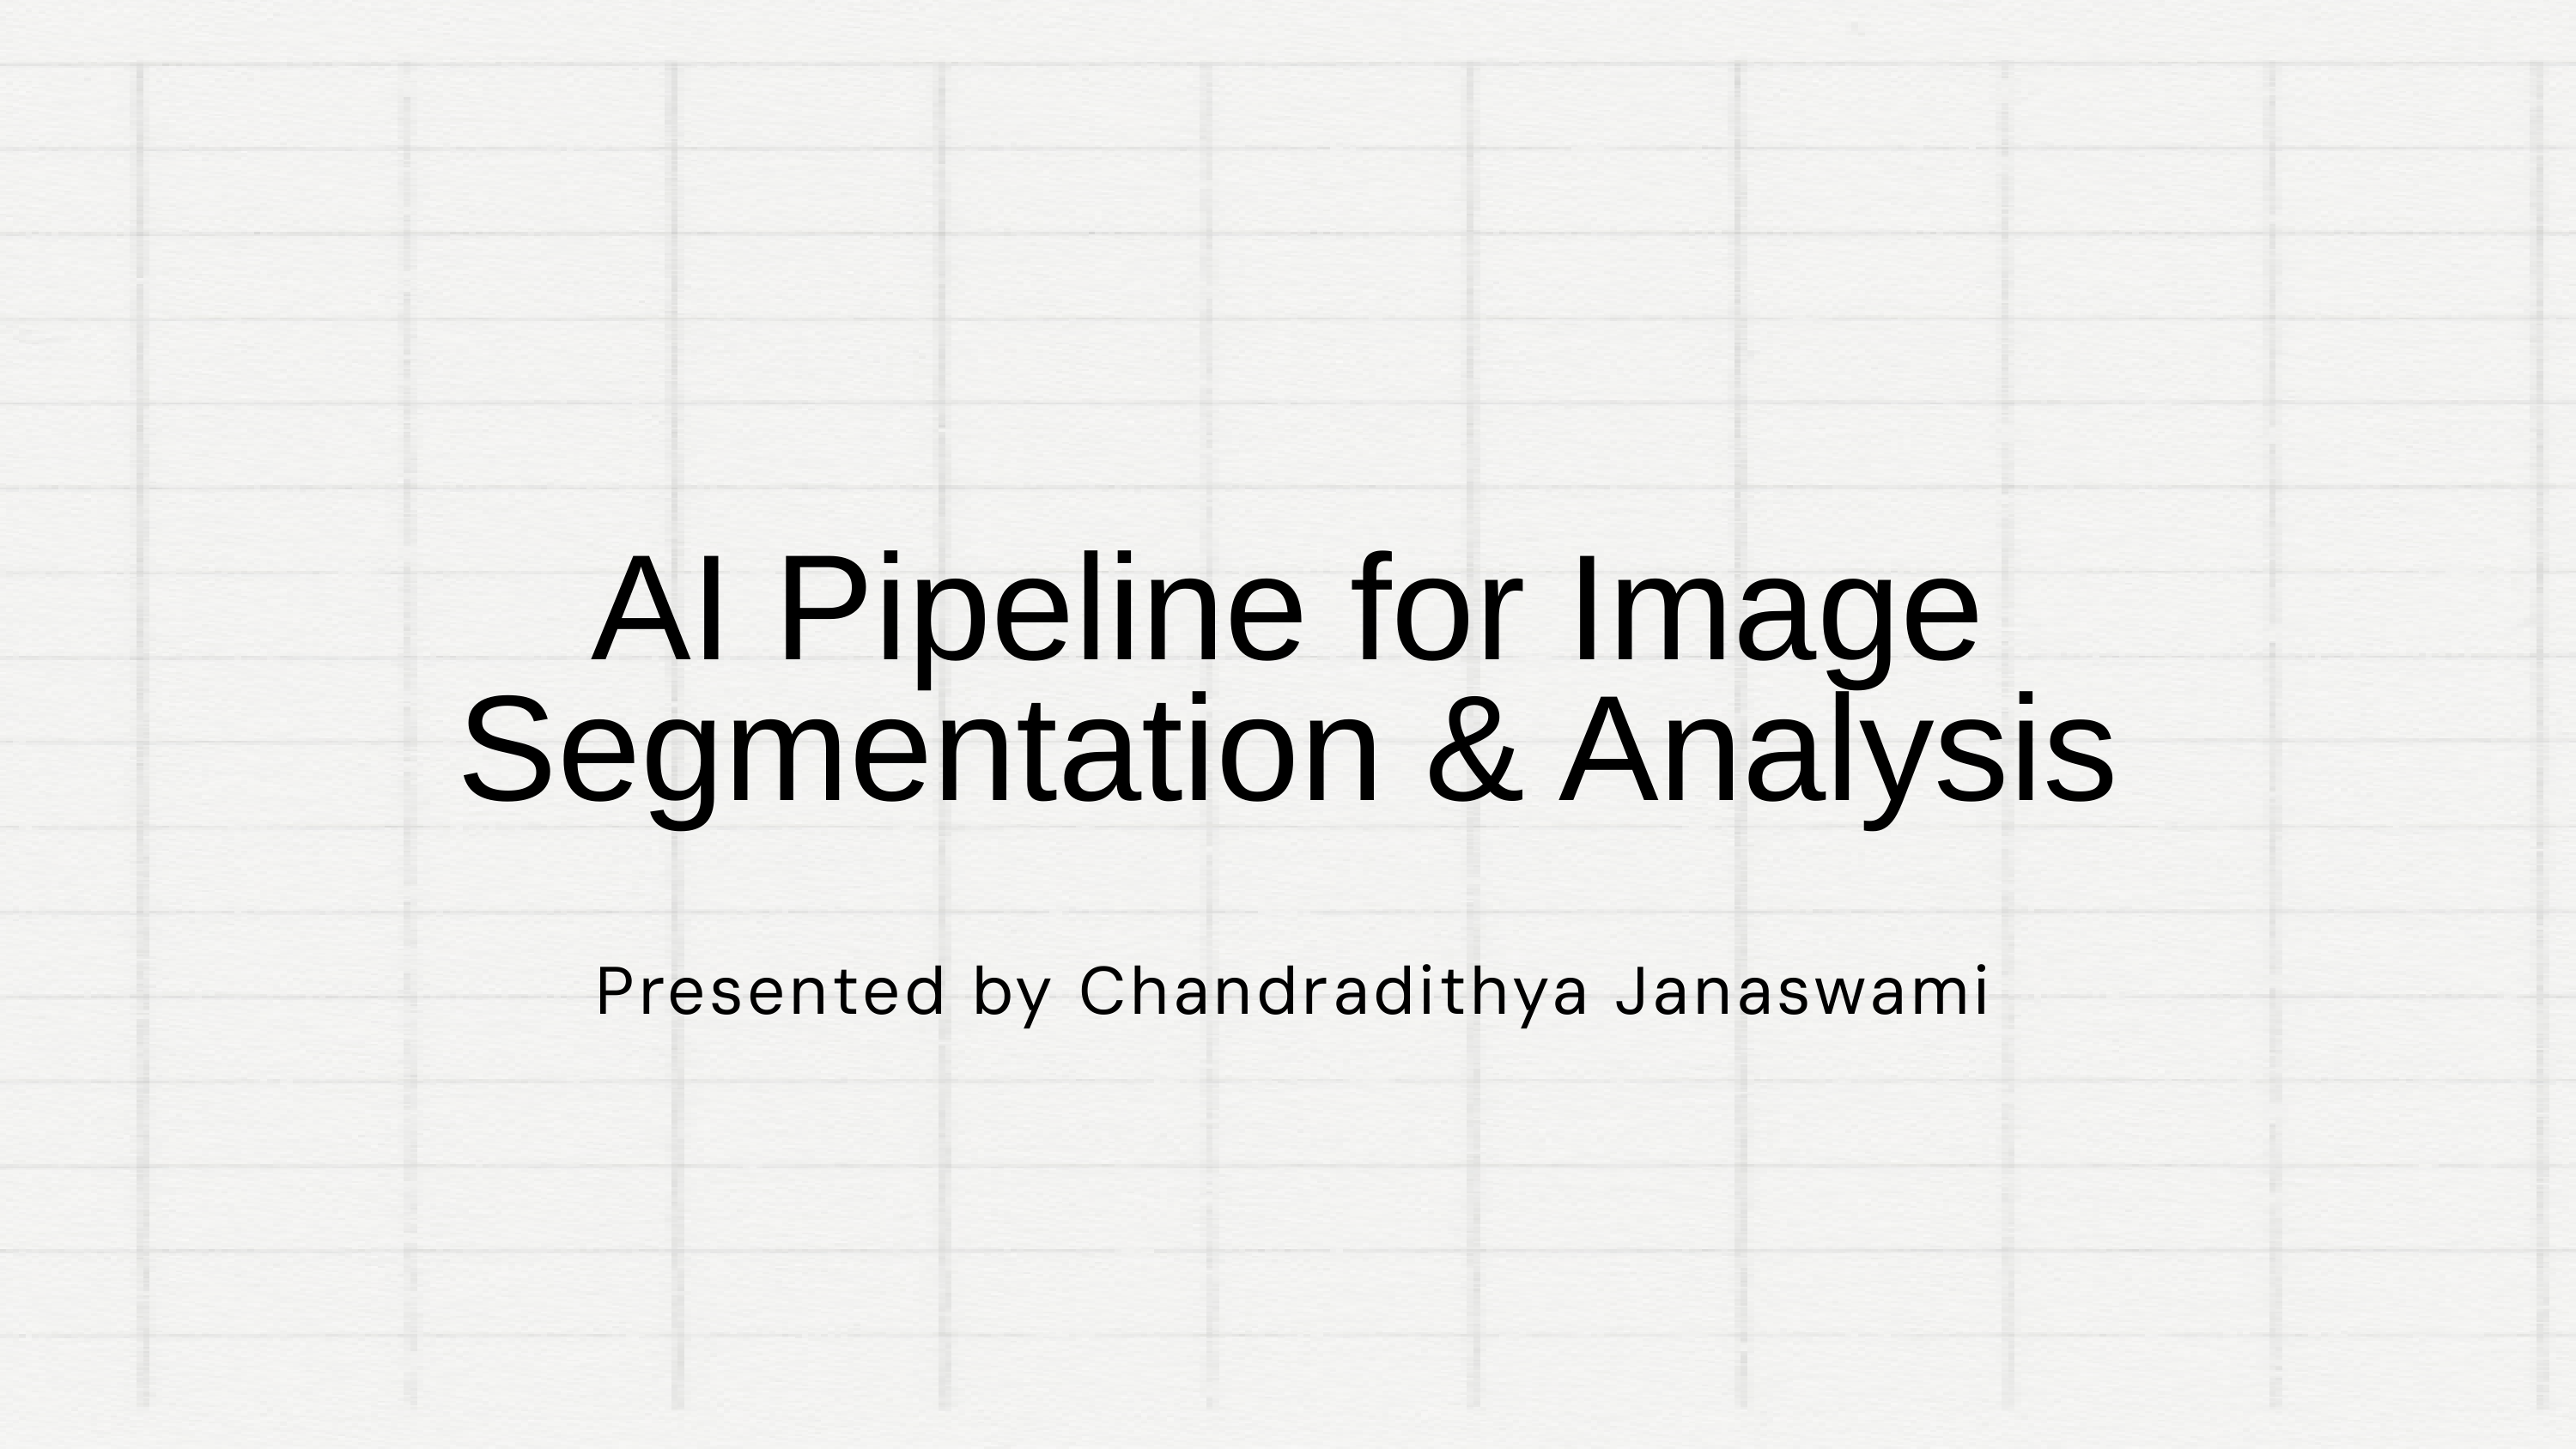

AI Pipeline for Image Segmentation & Analysis
Presented by Chandradithya Janaswami